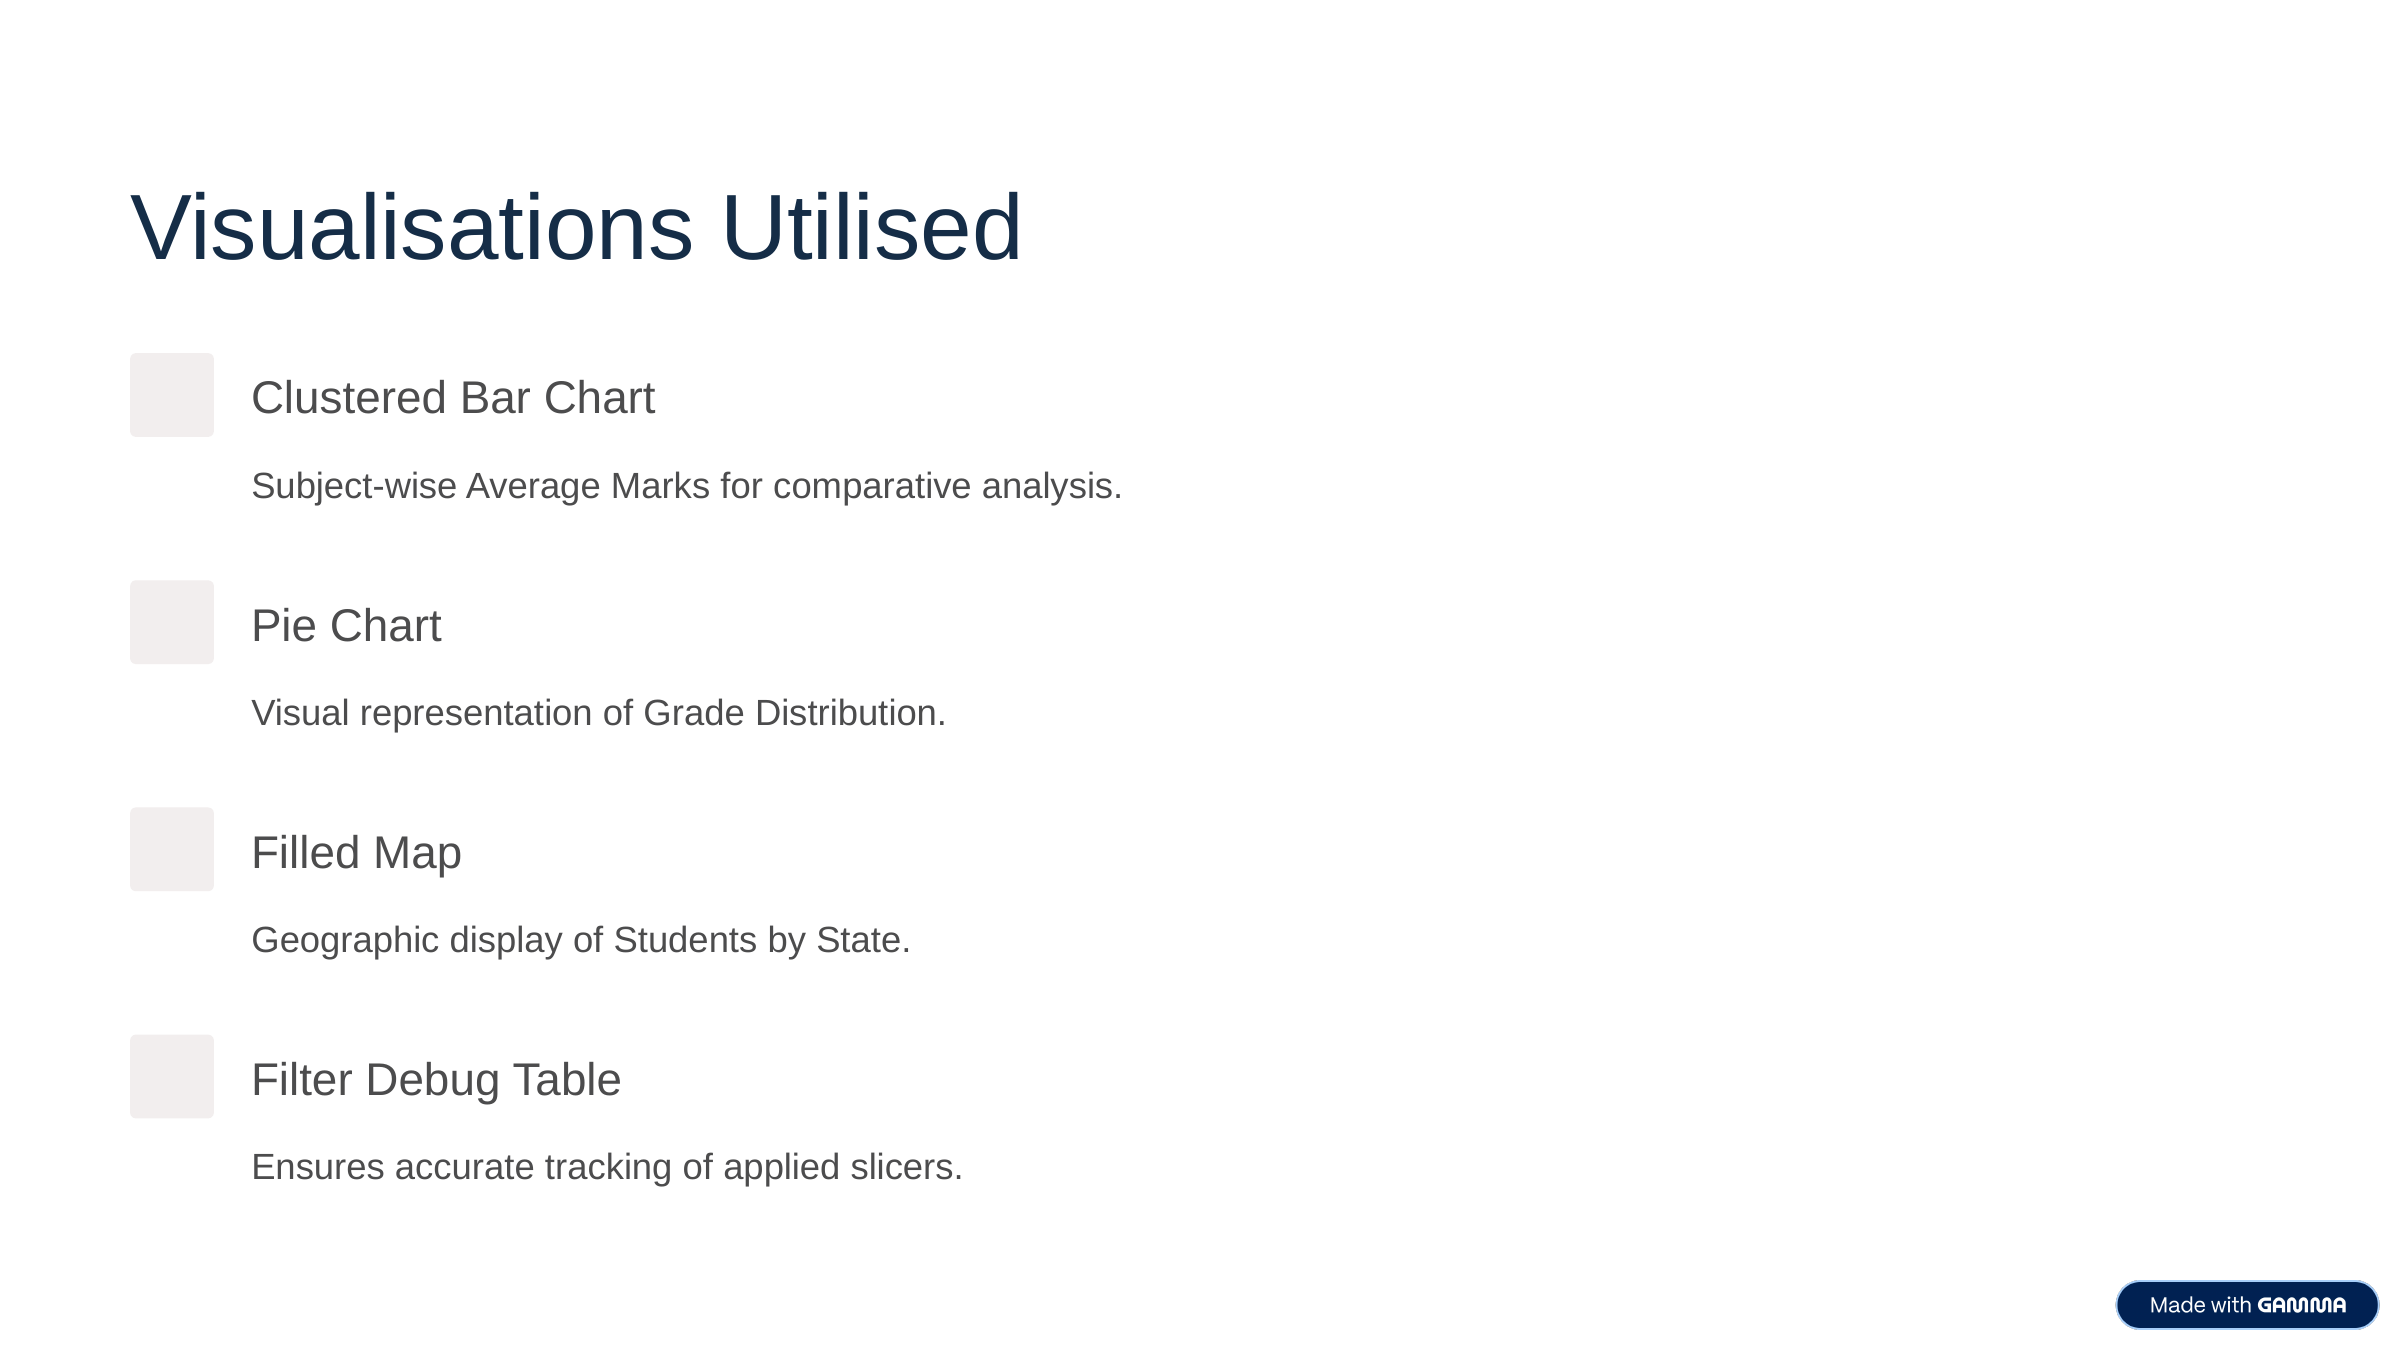

Visualisations Utilised

Clustered Bar Chart
Subject-wise Average Marks for comparative analysis.

Pie Chart
Visual representation of Grade Distribution.

Filled Map
Geographic display of Students by State.

Filter Debug Table
Ensures accurate tracking of applied slicers.